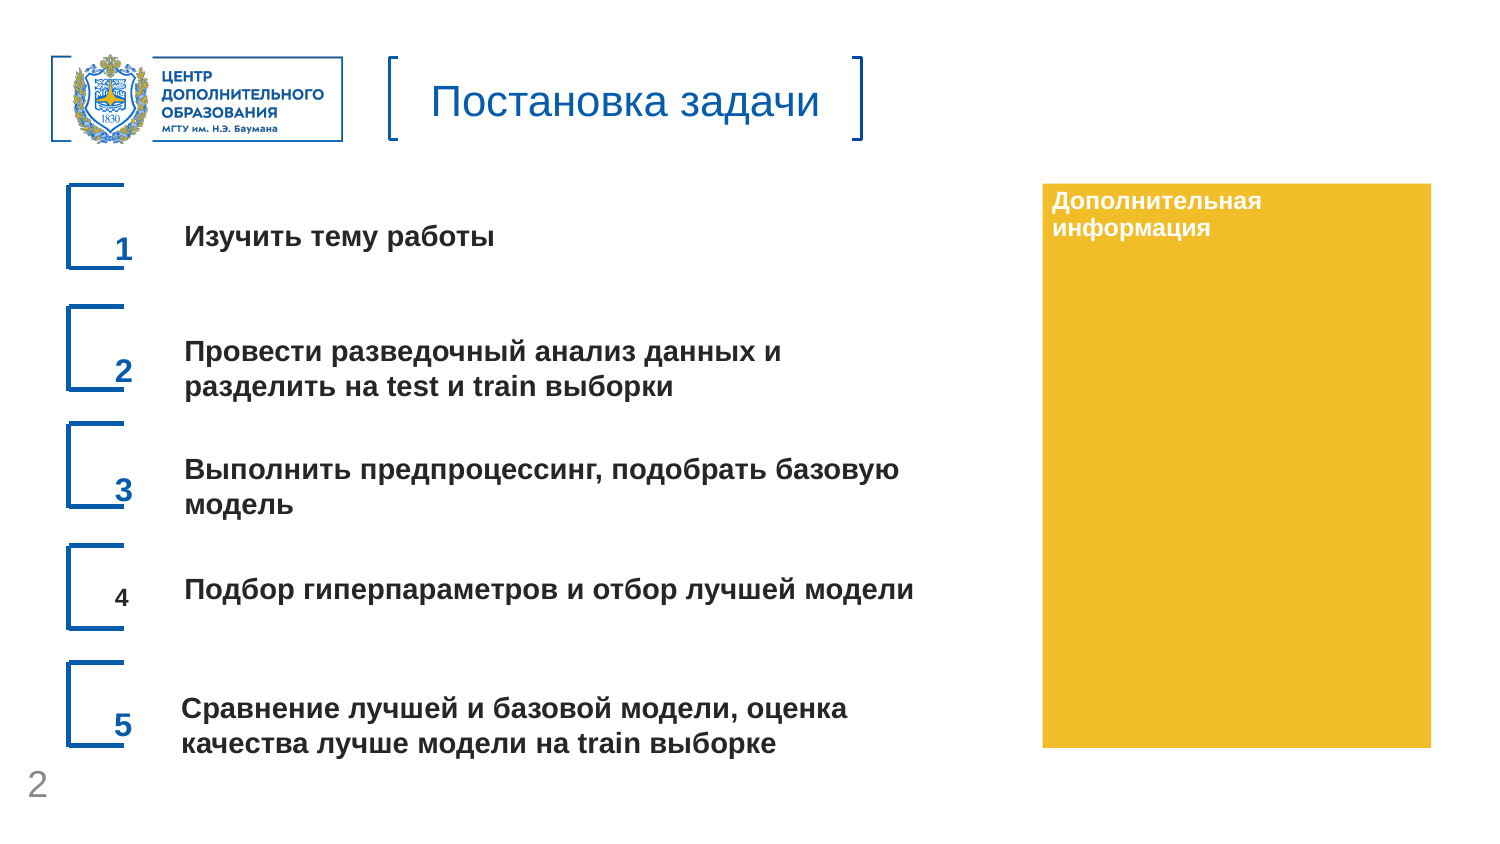

Постановка задачи

Дополнительная информация

Изучить тему работы
1
Провести разведочный анализ данных и разделить на test и train выборки
2
Выполнить предпроцессинг, подобрать базовую модель
3
Подбор гиперпараметров и отбор лучшей модели
4
Сравнение лучшей и базовой модели, оценка качества лучше модели на train выборке
5
2